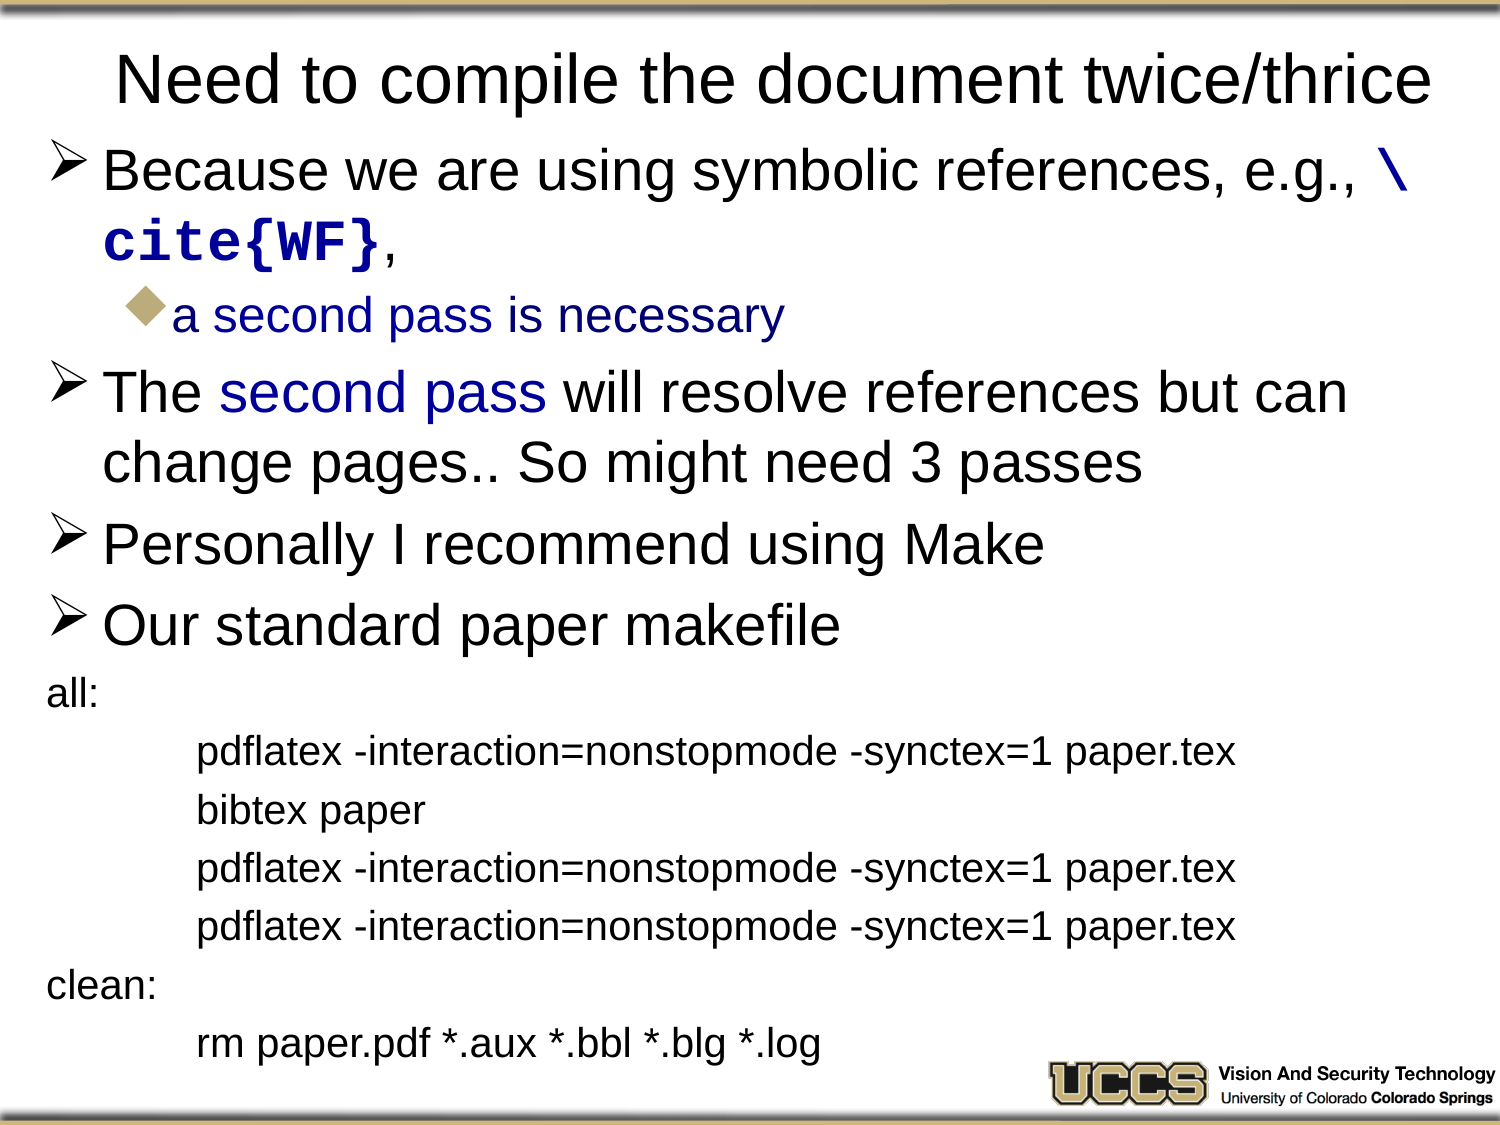

# Need to compile the document twice/thrice
Because we are using symbolic references, e.g., \cite{WF},
a second pass is necessary
The second pass will resolve references but can change pages.. So might need 3 passes
Personally I recommend using Make
Our standard paper makefile
all:
	pdflatex -interaction=nonstopmode -synctex=1 paper.tex
	bibtex paper
	pdflatex -interaction=nonstopmode -synctex=1 paper.tex
	pdflatex -interaction=nonstopmode -synctex=1 paper.tex
clean:
	rm paper.pdf *.aux *.bbl *.blg *.log